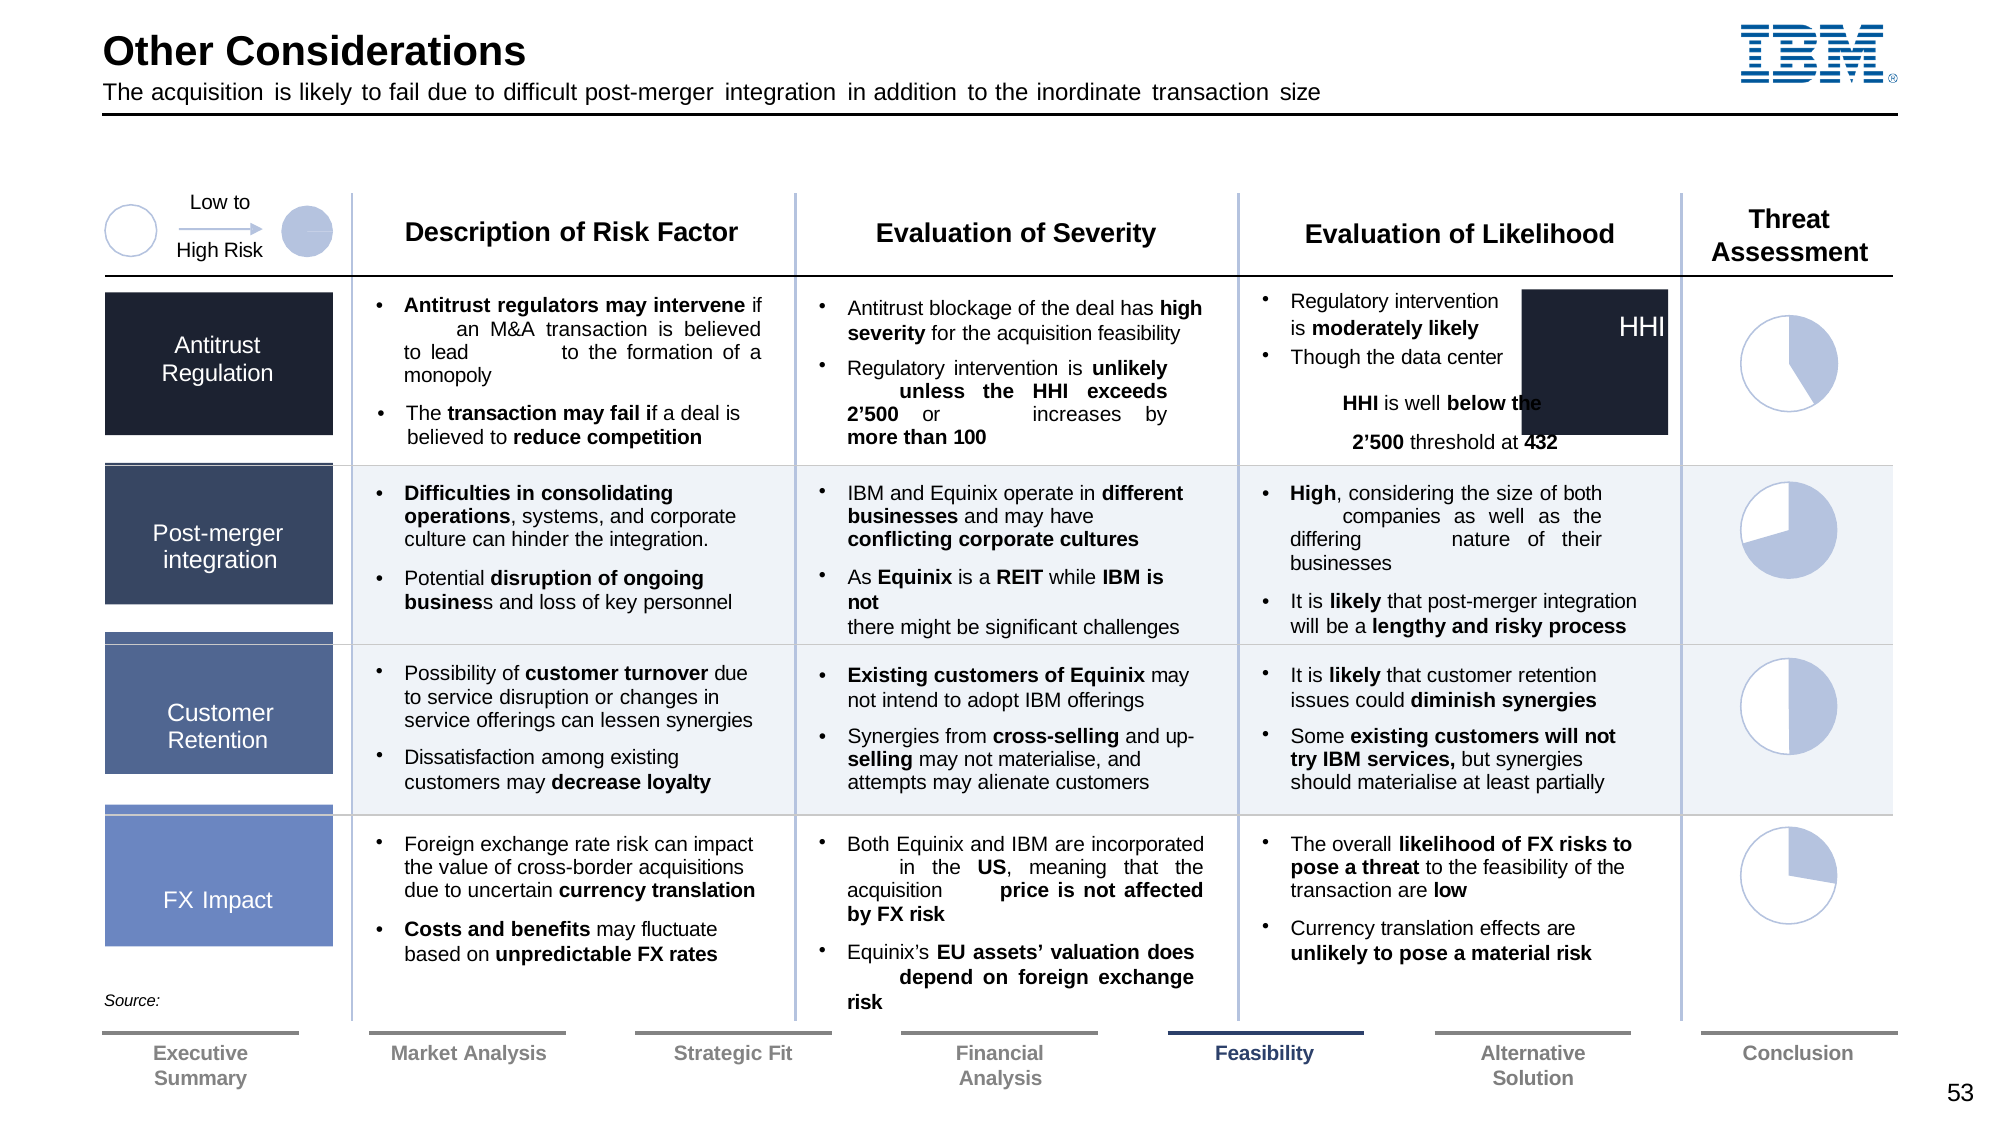

# Other Considerations
The acquisition is likely to fail due to difficult post-merger integration in addition to the inordinate transaction size
| Low to High Risk | Description of Risk Factor | Evaluation of Severity | Evaluation of Likelihood | Threat Assessment |
| --- | --- | --- | --- | --- |
| Antitrust Regulation | Antitrust regulators may intervene if an M&A transaction is believed to lead to the formation of a monopoly The transaction may fail if a deal is believed to reduce competition | Antitrust blockage of the deal has high severity for the acquisition feasibility Regulatory intervention is unlikely unless the HHI exceeds 2’500 or increases by more than 100 | Regulatory intervention is moderately likely HHI Though the data center 432 HHI is well below the /10’000 2’500 threshold at 432 |  |
| Post-merger integration | Difficulties in consolidating operations, systems, and corporate culture can hinder the integration. Potential disruption of ongoing business and loss of key personnel | IBM and Equinix operate in different businesses and may have conflicting corporate cultures As Equinix is a REIT while IBM is not there might be significant challenges | High, considering the size of both companies as well as the differing nature of their businesses It is likely that post-merger integration will be a lengthy and risky process |  |
| Customer Retention | Possibility of customer turnover due to service disruption or changes in service offerings can lessen synergies Dissatisfaction among existing customers may decrease loyalty | Existing customers of Equinix may not intend to adopt IBM offerings Synergies from cross-selling and up- selling may not materialise, and attempts may alienate customers | It is likely that customer retention issues could diminish synergies Some existing customers will not try IBM services, but synergies should materialise at least partially |  |
| FX Impact | Foreign exchange rate risk can impact the value of cross-border acquisitions due to uncertain currency translation Costs and benefits may fluctuate based on unpredictable FX rates | Both Equinix and IBM are incorporated in the US, meaning that the acquisition price is not affected by FX risk Equinix’s EU assets’ valuation does depend on foreign exchange risk | The overall likelihood of FX risks to pose a threat to the feasibility of the transaction are low Currency translation effects are unlikely to pose a material risk |  |

Source:
| Executive |  | Market Analysis |  | Strategic Fit |  | Financial |  | Feasibility |  | Alternative |  | Conclusion |
| --- | --- | --- | --- | --- | --- | --- | --- | --- | --- | --- | --- | --- |
| Summary |  |  |  |  |  | Analysis |  |  |  | Solution |  |  |
53